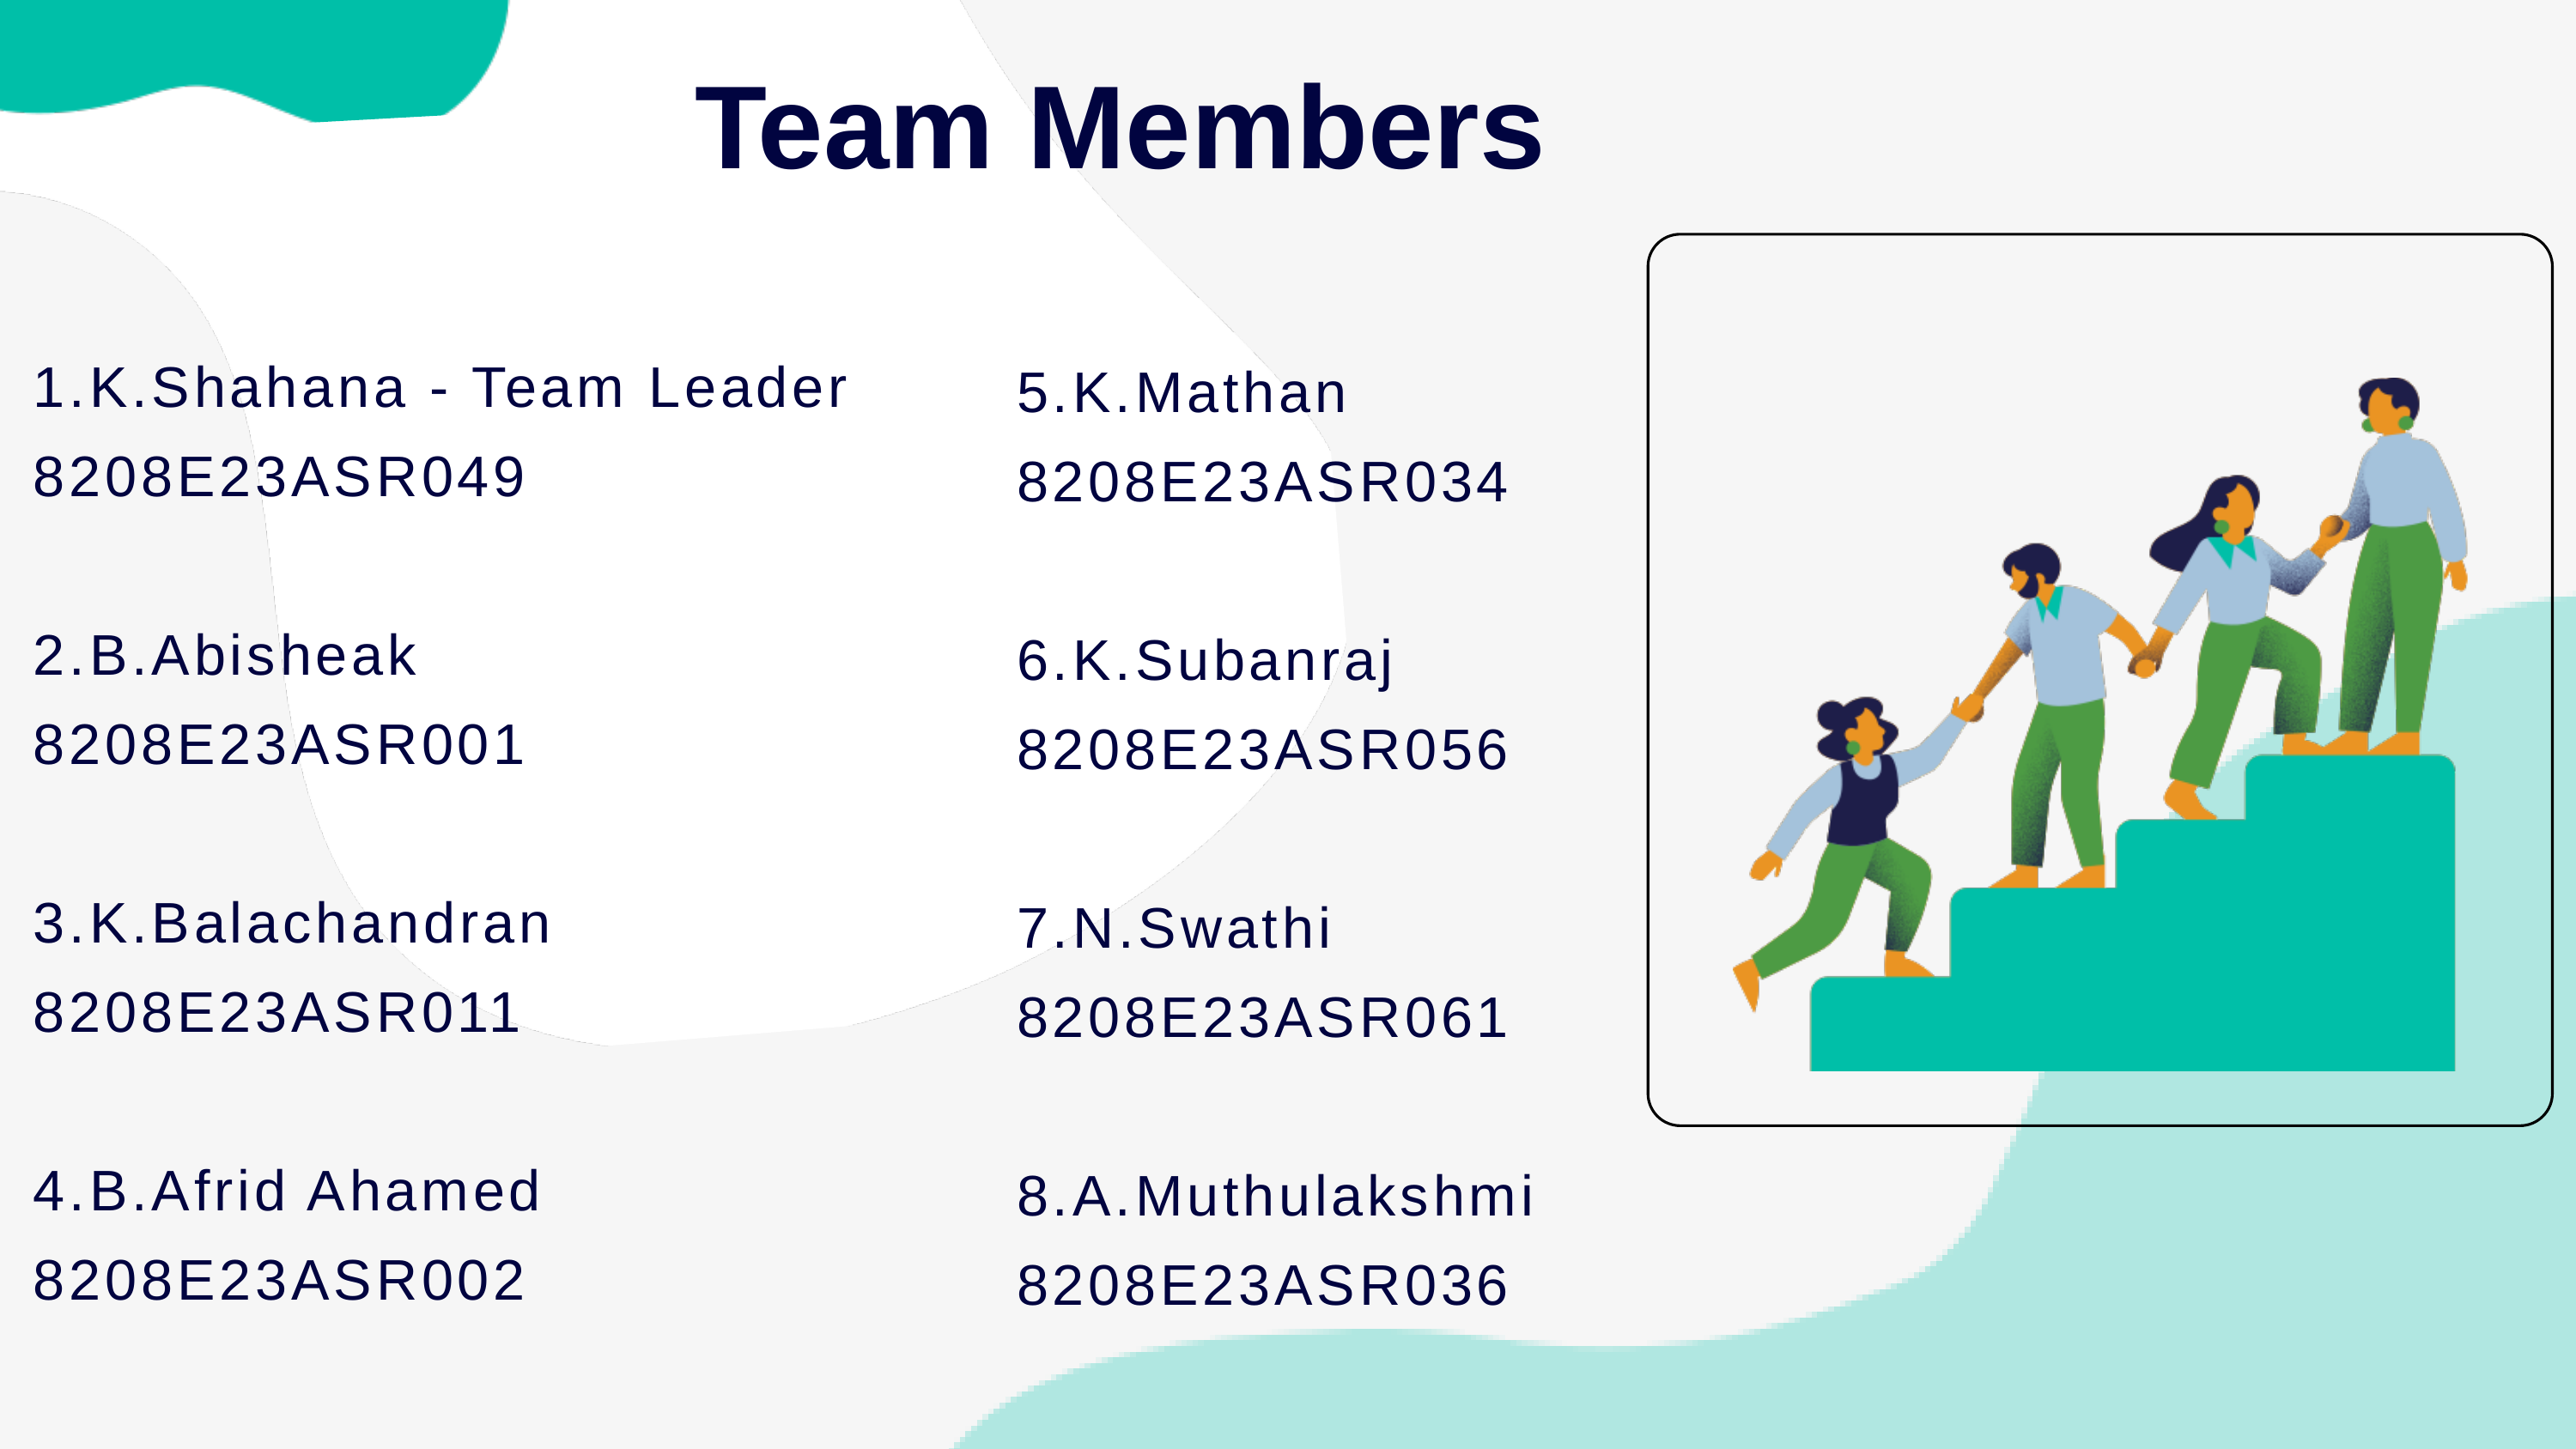

Team Members

1.K.Shahana - Team Leader
8208E23ASR049

2.B.Abisheak
8208E23ASR001

3.K.Balachandran
8208E23ASR011

4.B.Afrid Ahamed
8208E23ASR002

5.K.Mathan
8208E23ASR034

6.K.Subanraj
8208E23ASR056

7.N.Swathi
8208E23ASR061

8.A.Muthulakshmi
8208E23ASR036